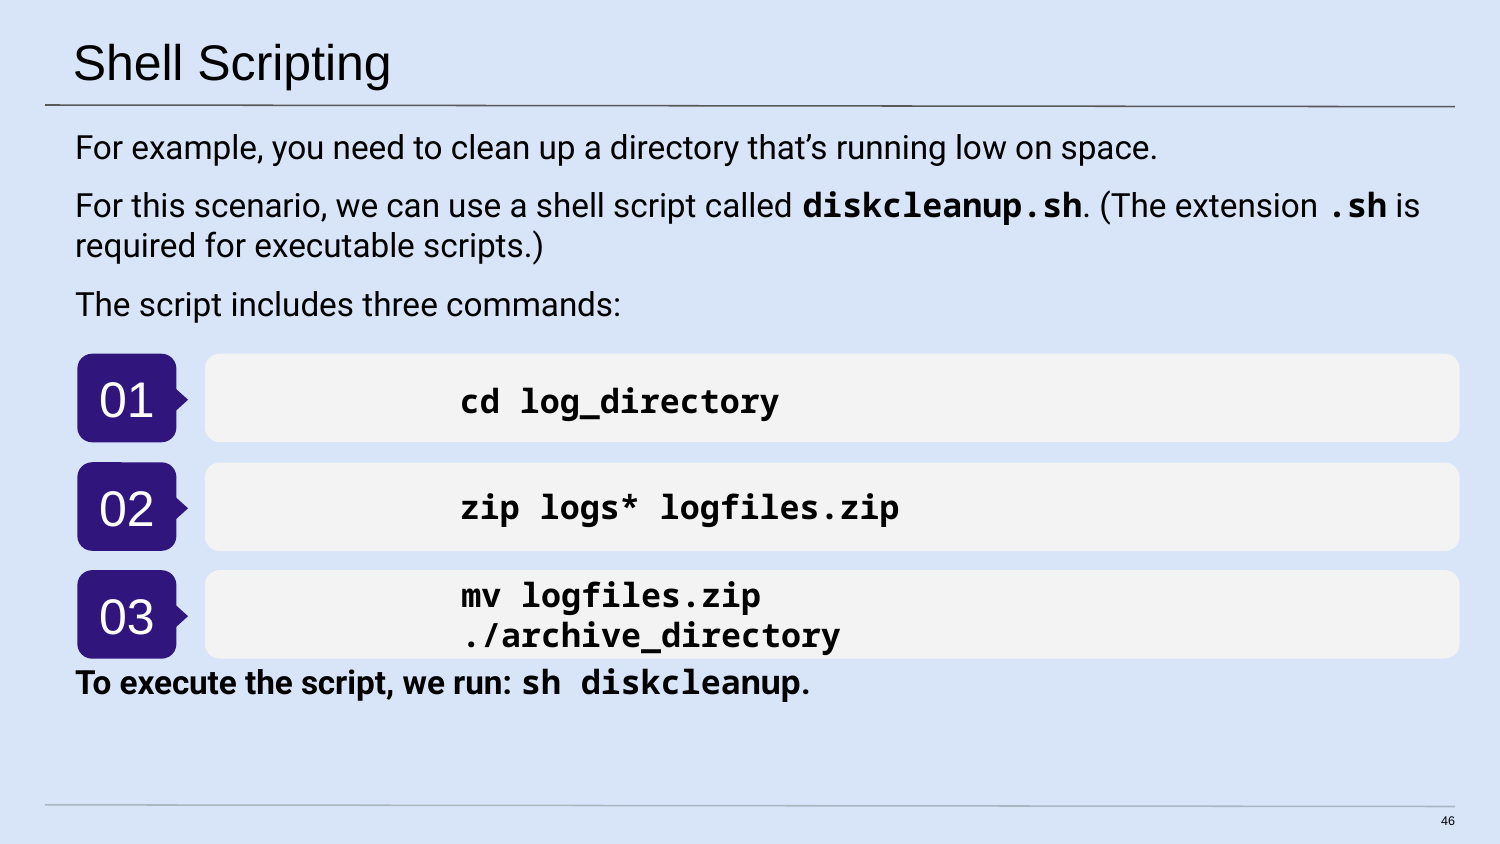

# Shell Scripting
For example, you need to clean up a directory that’s running low on space.
For this scenario, we can use a shell script called diskcleanup.sh. (The extension .sh is required for executable scripts.)
The script includes three commands:

01

cd log_directory

02

zip logs* logfiles.zip
03

mv logfiles.zip ./archive_directory
To execute the script, we run: sh diskcleanup.
46